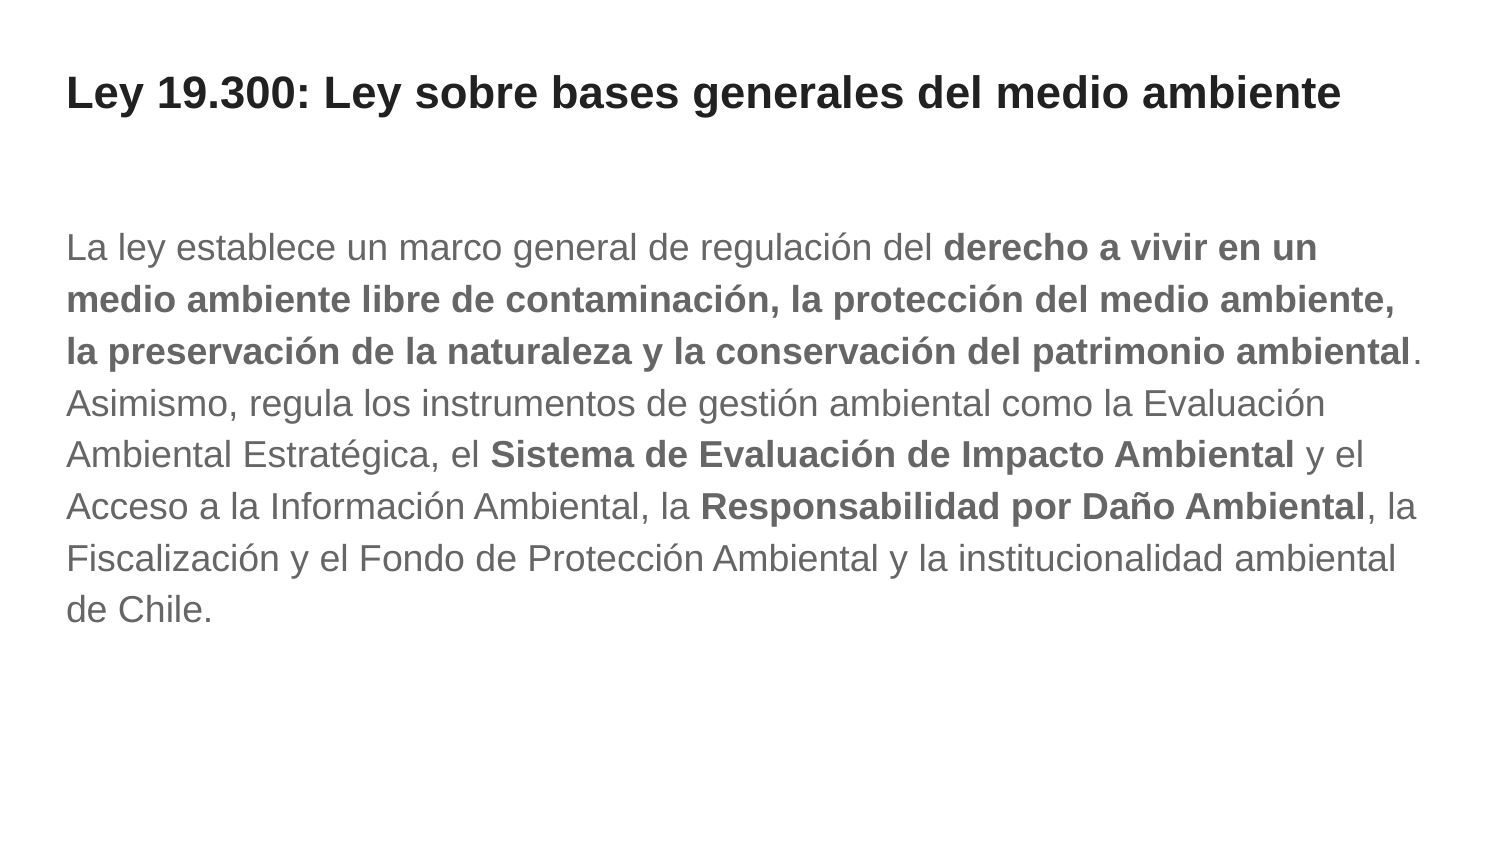

# Ley 19.300: Ley sobre bases generales del medio ambiente
La ley establece un marco general de regulación del derecho a vivir en un medio ambiente libre de contaminación, la protección del medio ambiente, la preservación de la naturaleza y la conservación del patrimonio ambiental. Asimismo, regula los instrumentos de gestión ambiental como la Evaluación Ambiental Estratégica, el Sistema de Evaluación de Impacto Ambiental y el Acceso a la Información Ambiental, la Responsabilidad por Daño Ambiental, la Fiscalización y el Fondo de Protección Ambiental y la institucionalidad ambiental de Chile.